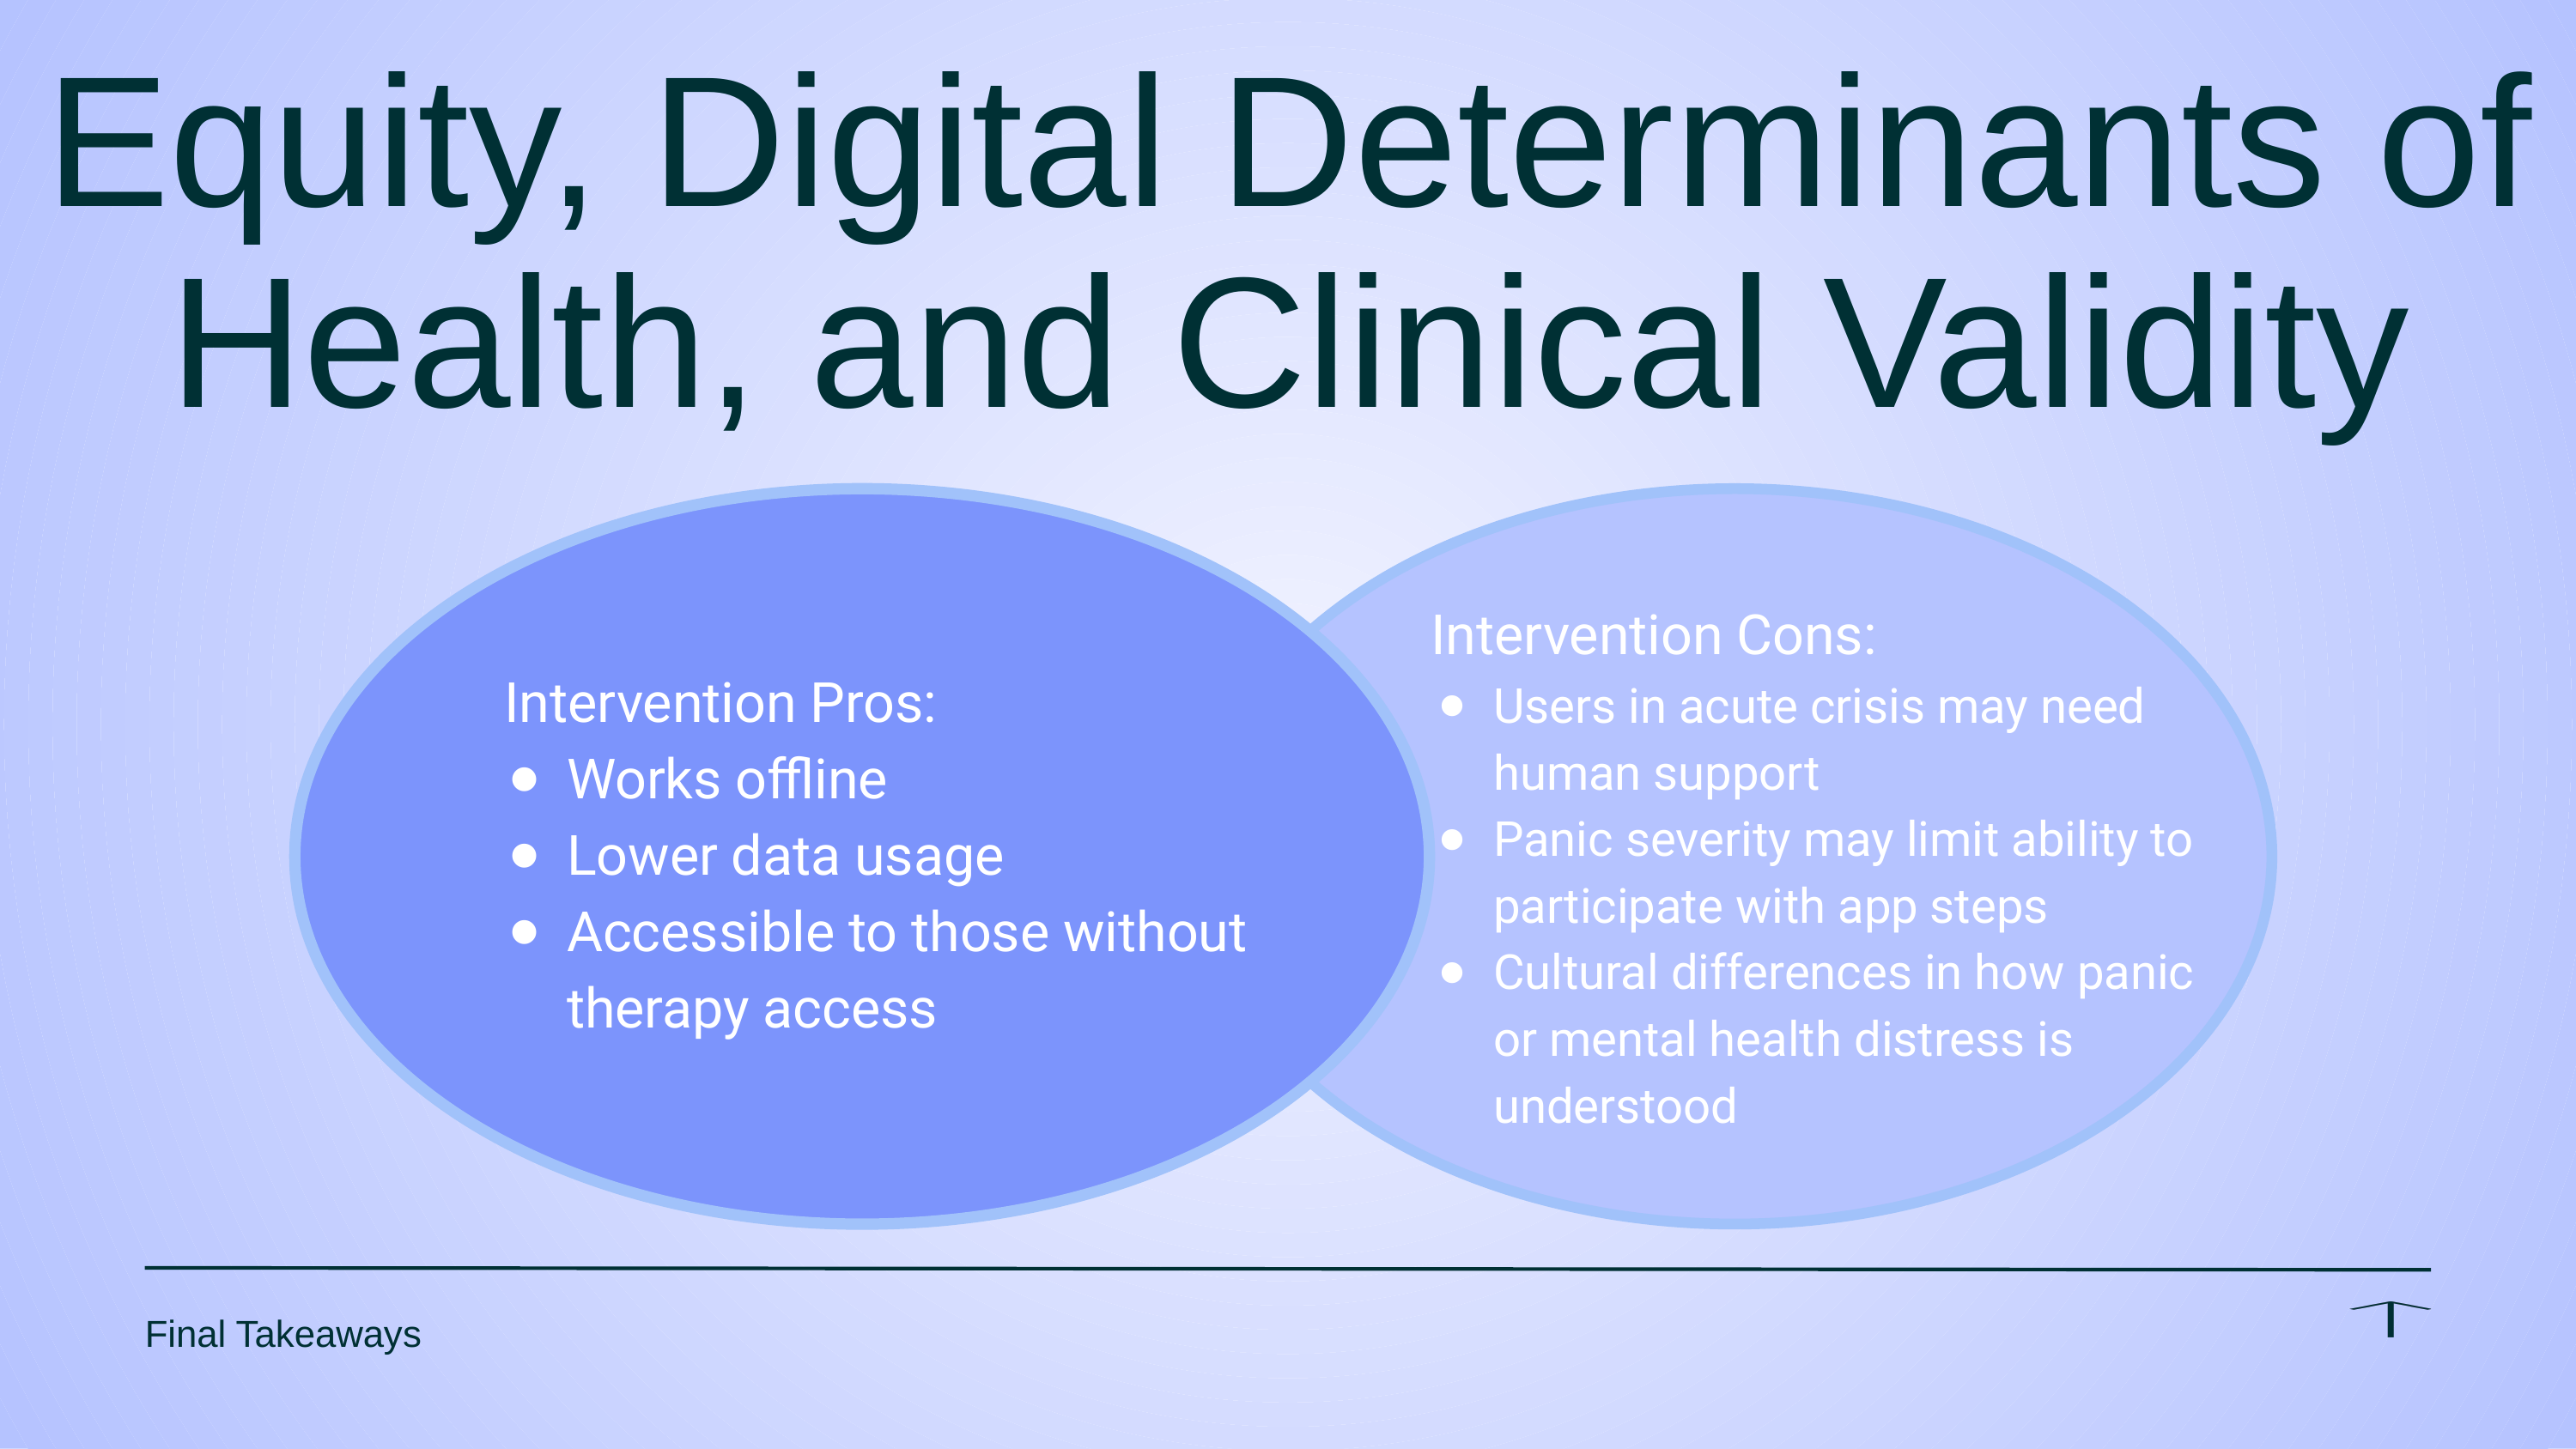

Equity, Digital Determinants of Health, and Clinical Validity

Vestibulum congue

Intervention Pros:
Works offline
Lower data usage
Accessible to those without therapy access
Intervention Cons:
Users in acute crisis may need human support
Panic severity may limit ability to participate with app steps
Cultural differences in how panic or mental health distress is understood

Final Takeaways